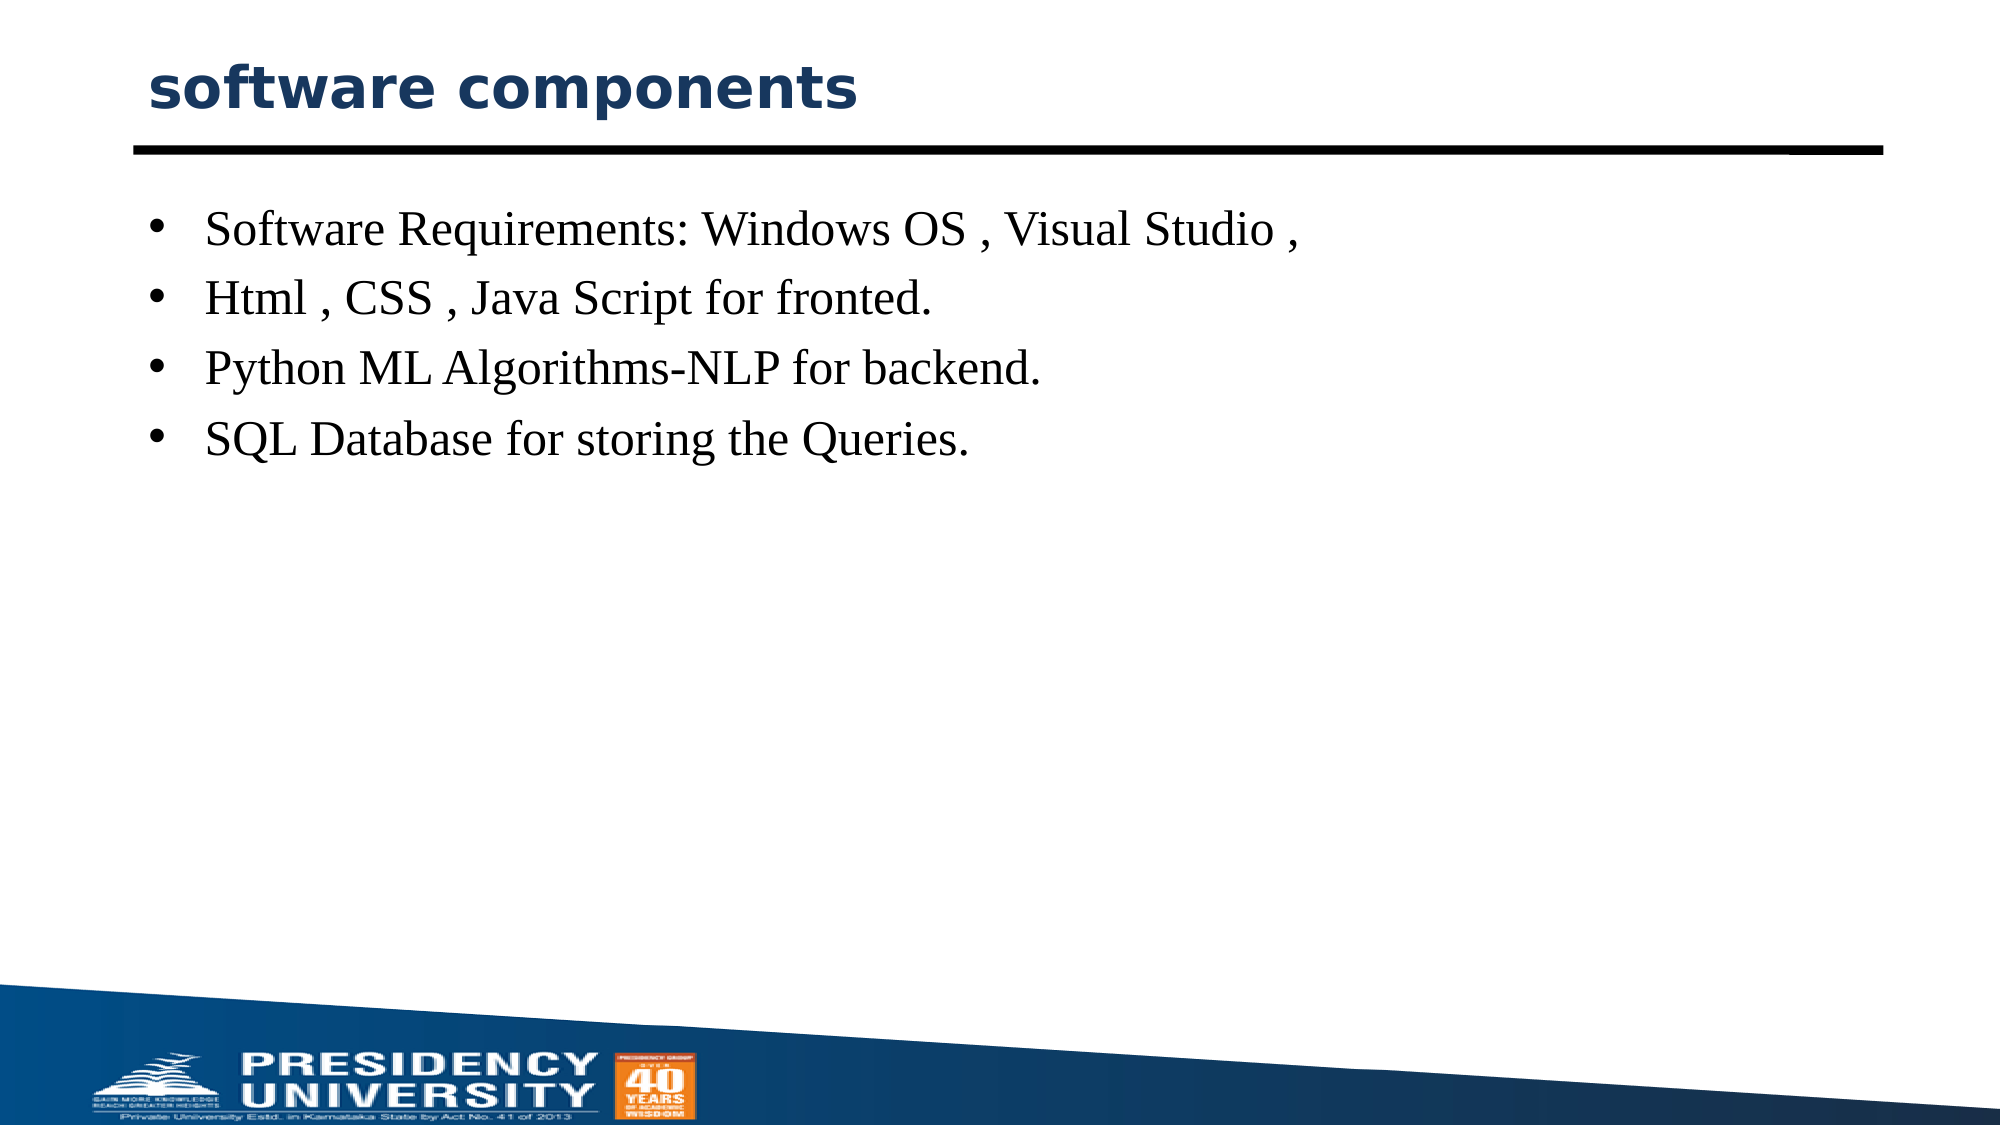

# software components
Software Requirements: Windows OS , Visual Studio ,
Html , CSS , Java Script for fronted.
Python ML Algorithms-NLP for backend.
SQL Database for storing the Queries.